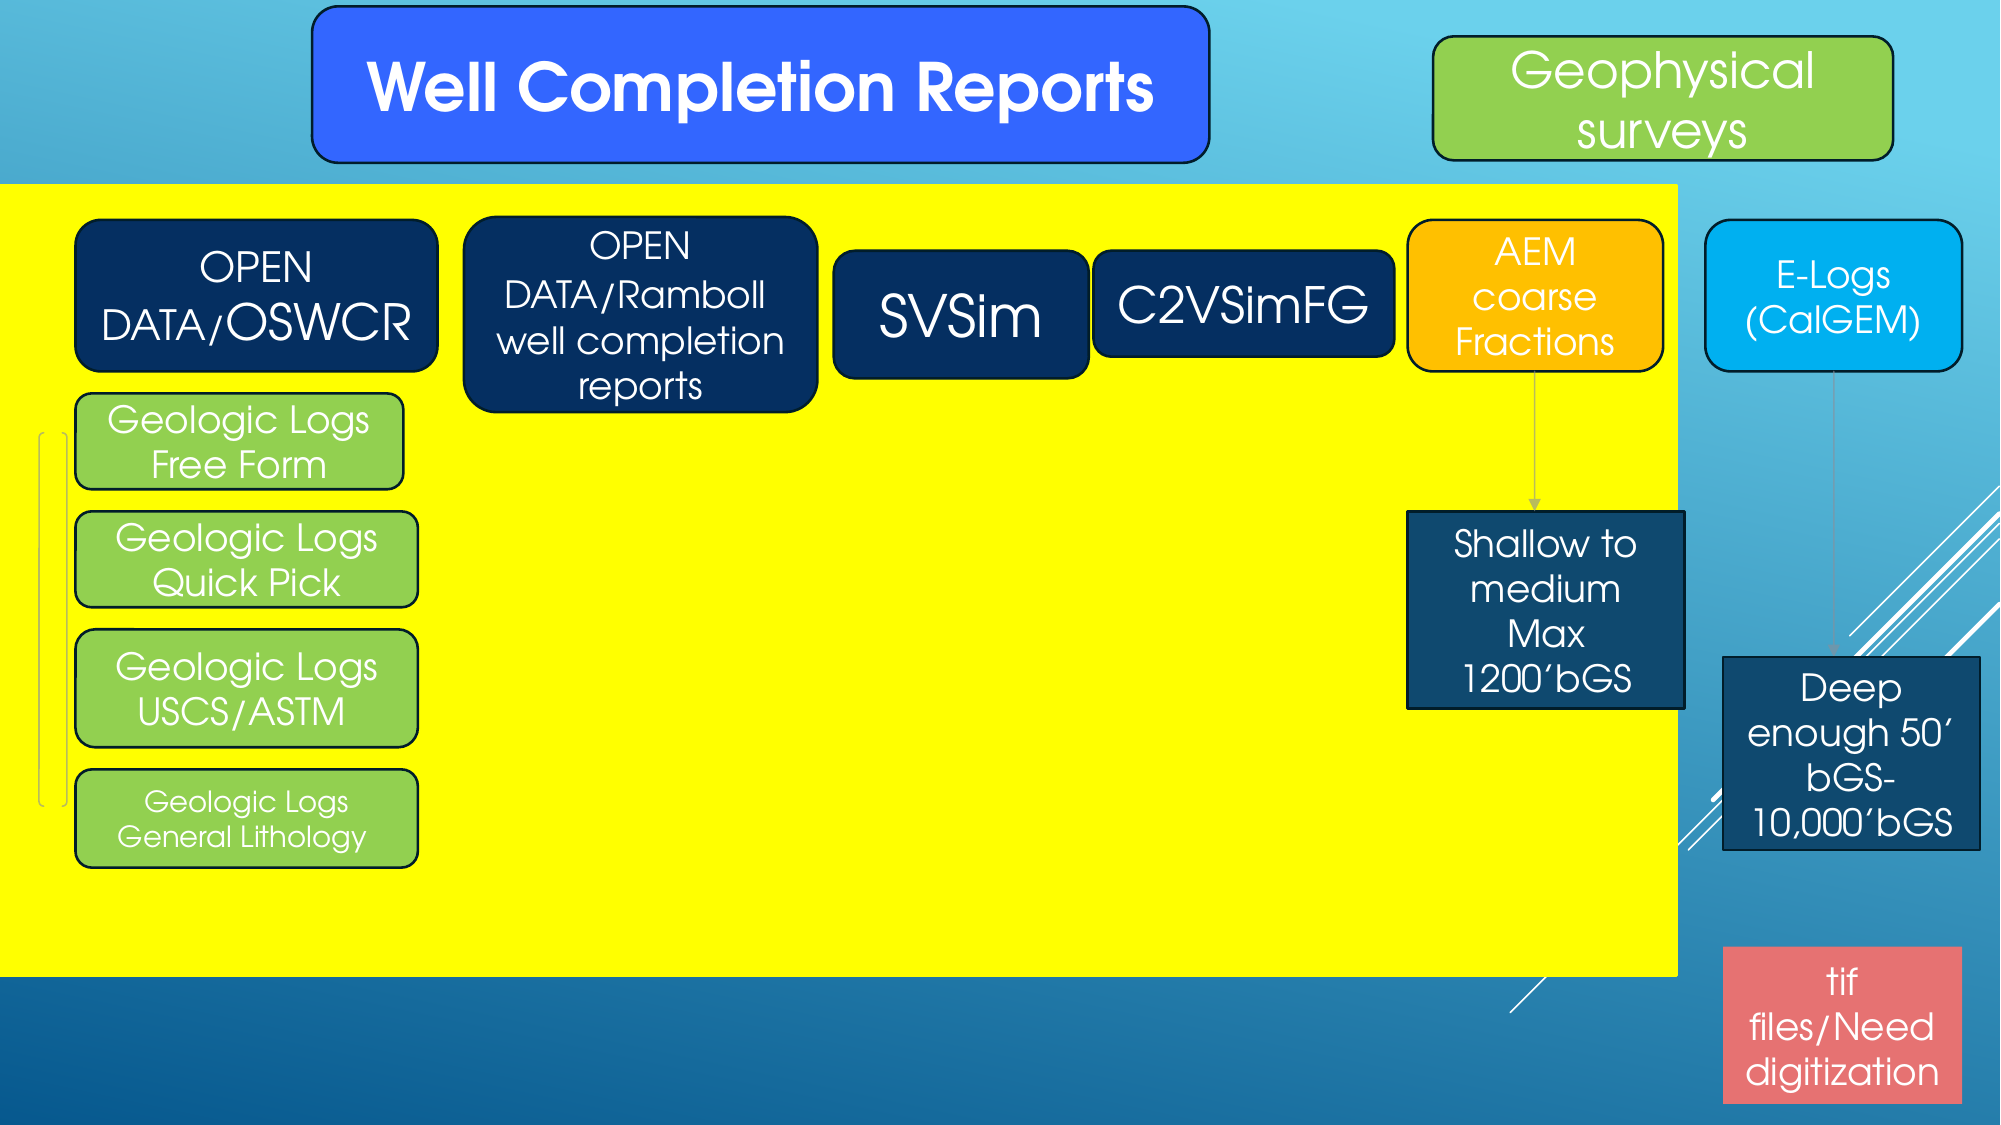

Well Completion Reports
Geophysical surveys

OPEN DATA/Ramboll  well completion reports
AEM coarse Fractions
OPEN DATA/OSWCR
SVSim
C2VSimFG
Geologic Logs Free Form
Shallow to medium
Max 1200’bGS
Geologic Logs Quick Pick
Geologic Logs USCS/ASTM
Geologic Logs General Lithology
E-Logs
(CalGEM)

Deep enough 50’ bGS-10,000’bGS
tif files/Need digitization